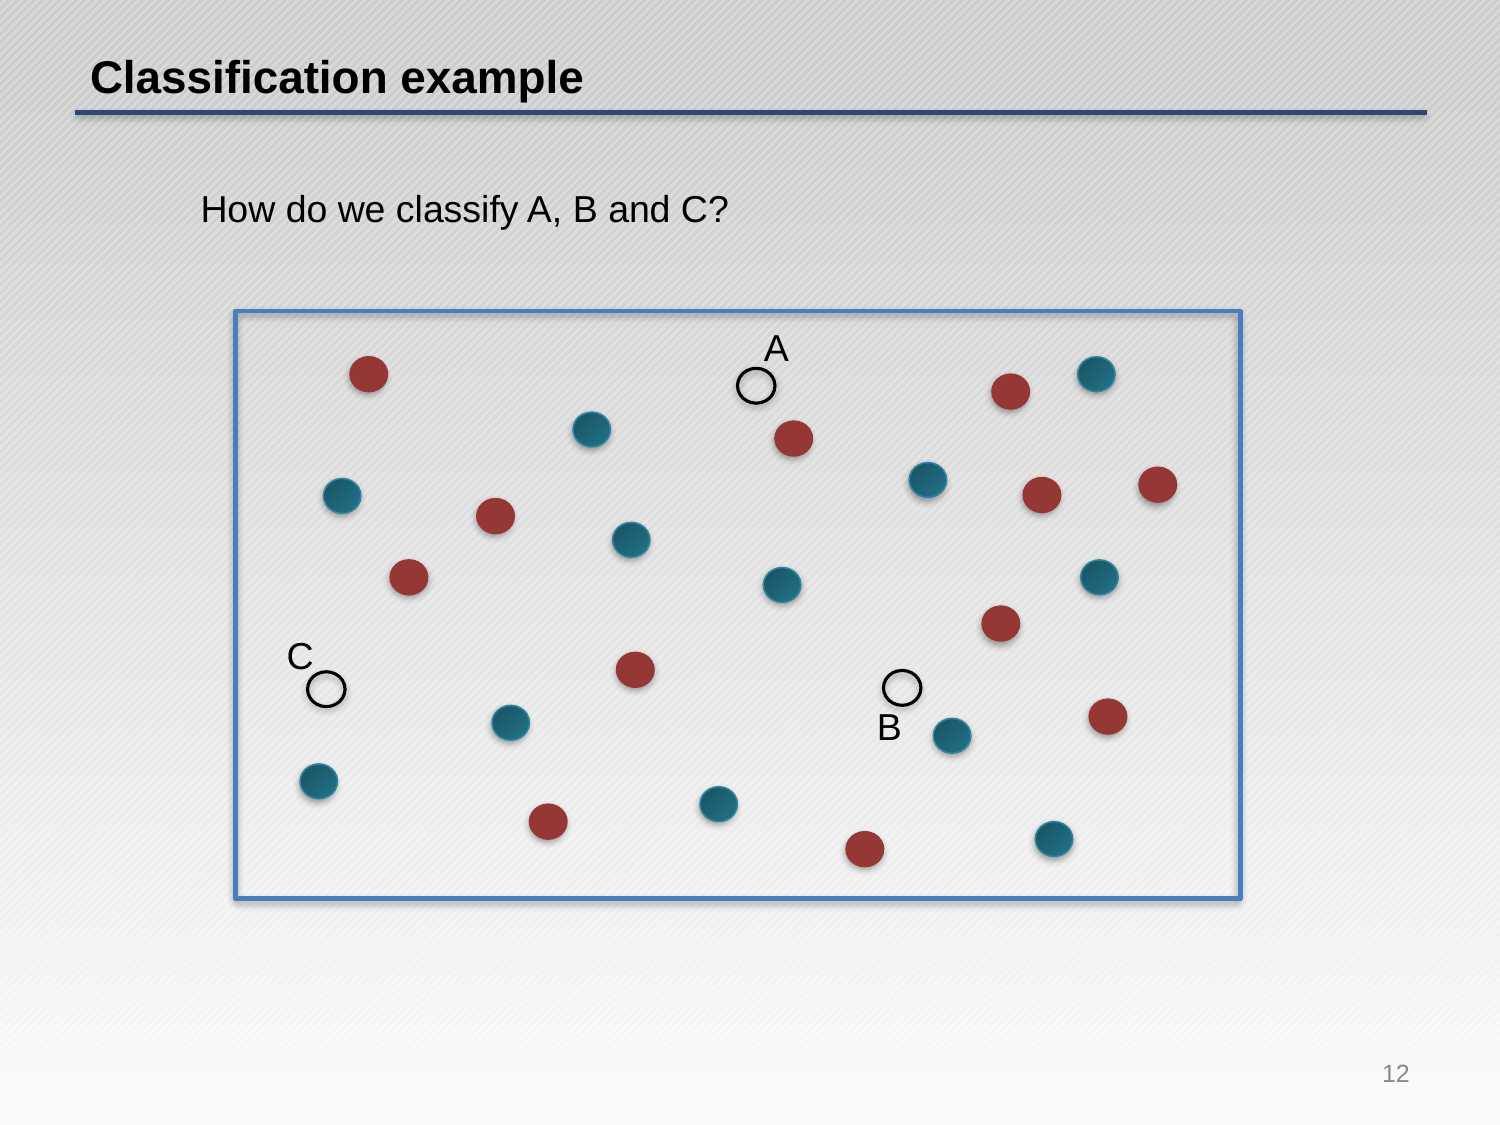

# Classification example

How do we classify A, B and C?

A

C

B

12